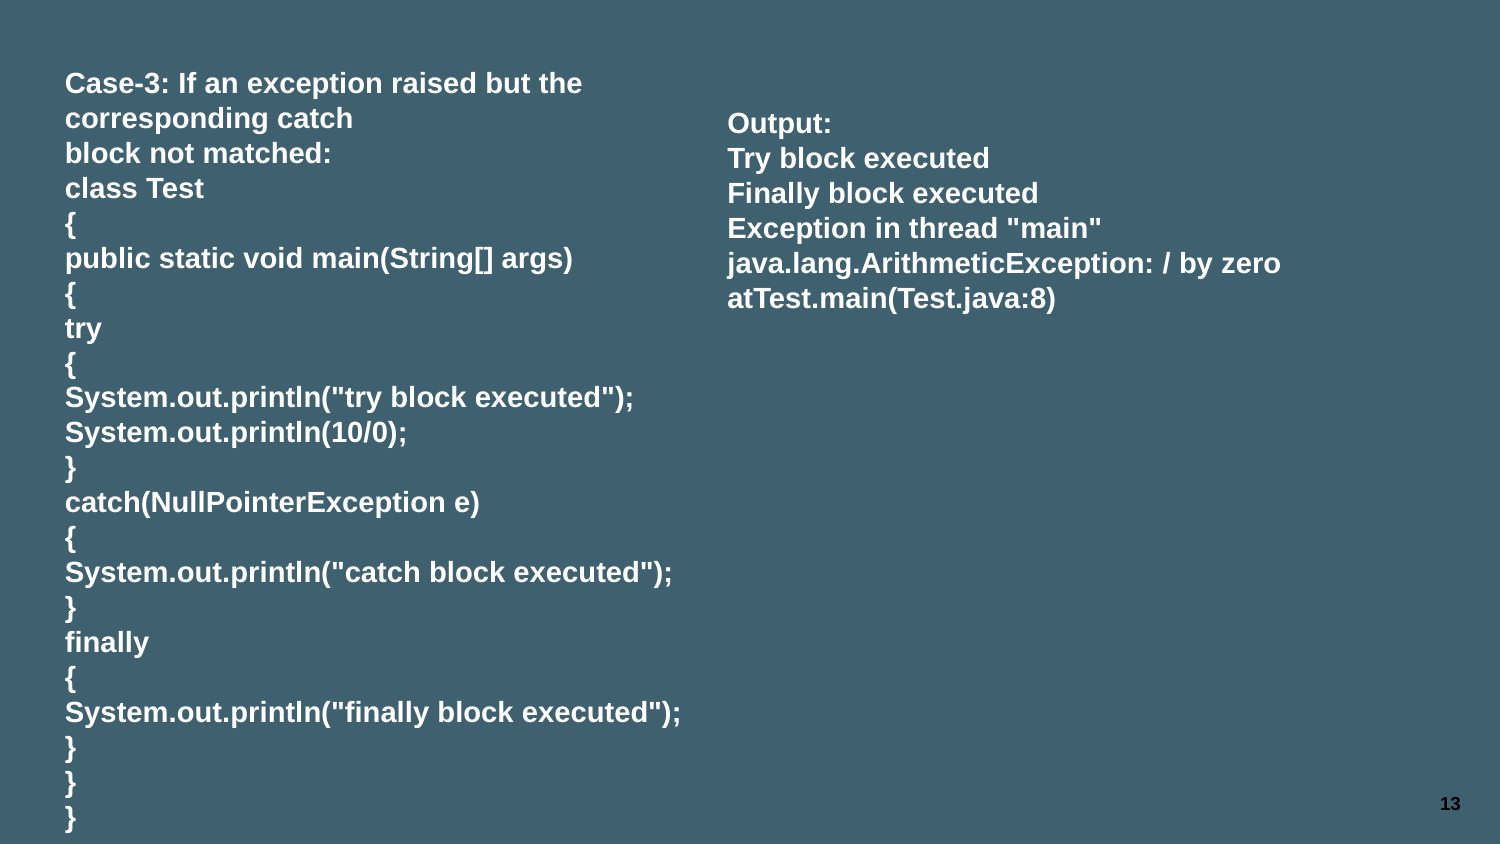

Case-3: If an exception raised but the corresponding catch
block not matched:
class Test
{
public static void main(String[] args)
{
try
{
System.out.println("try block executed");
System.out.println(10/0);
}
catch(NullPointerException e)
{
System.out.println("catch block executed");
}
finally
{
System.out.println("finally block executed");
}
}
}
Output:
Try block executed
Finally block executed
Exception in thread "main" java.lang.ArithmeticException: / by zero
atTest.main(Test.java:8)
13